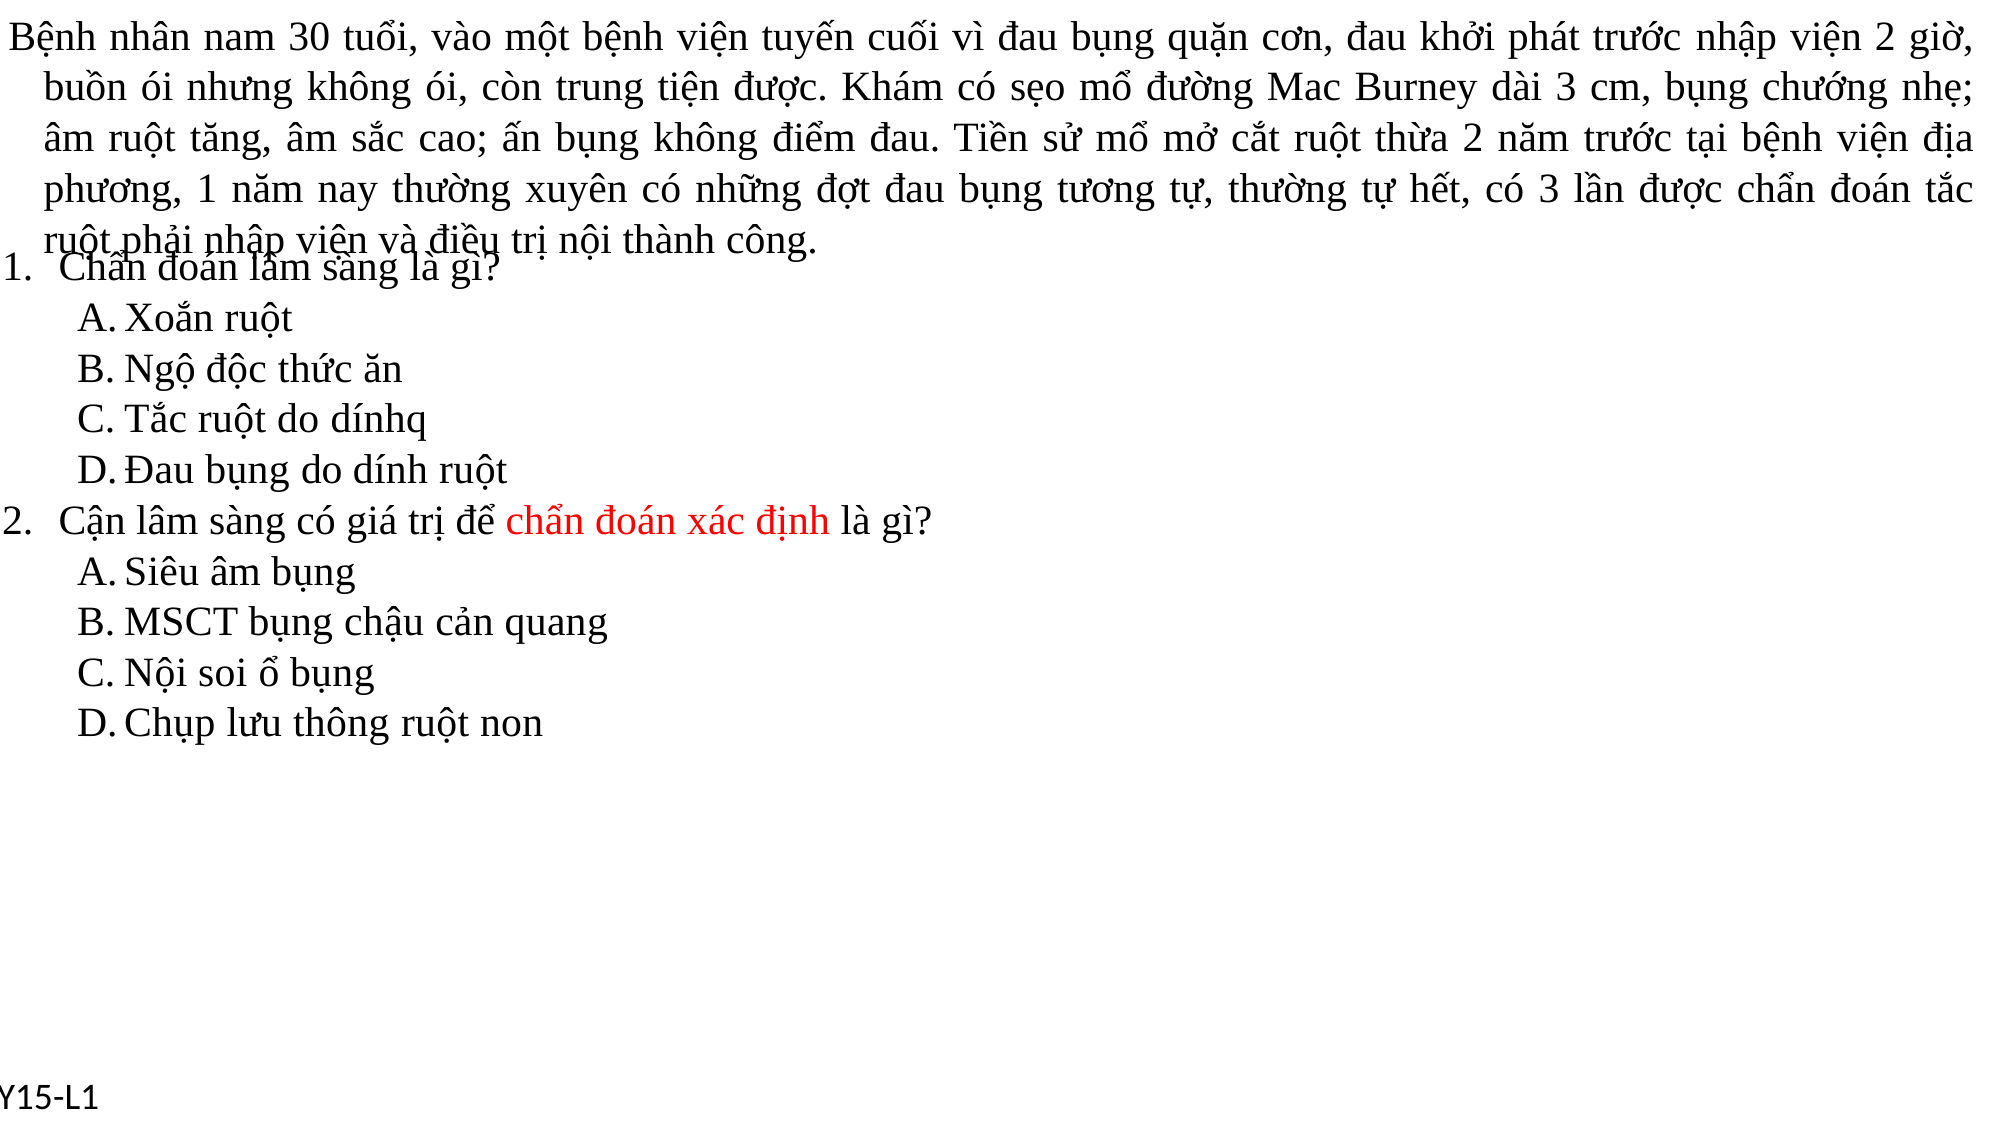

Bệnh nhân nam 30 tuổi, vào một bệnh viện tuyến cuối vì đau bụng quặn cơn, đau khởi phát trước nhập viện 2 giờ, buồn ói nhưng không ói, còn trung tiện được. Khám có sẹo mổ đường Mac Burney dài 3 cm, bụng chướng nhẹ; âm ruột tăng, âm sắc cao; ấn bụng không điểm đau. Tiền sử mổ mở cắt ruột thừa 2 năm trước tại bệnh viện địa phương, 1 năm nay thường xuyên có những đợt đau bụng tương tự, thường tự hết, có 3 lần được chẩn đoán tắc ruột phải nhập viện và điều trị nội thành công.
Chẩn đoán lâm sàng là gì?
Xoắn ruột
Ngộ độc thức ăn
Tắc ruột do dínhq
Đau bụng do dính ruột
Cận lâm sàng có giá trị để chẩn đoán xác định là gì?
Siêu âm bụng
MSCT bụng chậu cản quang
Nội soi ổ bụng
Chụp lưu thông ruột non
Y15-L1